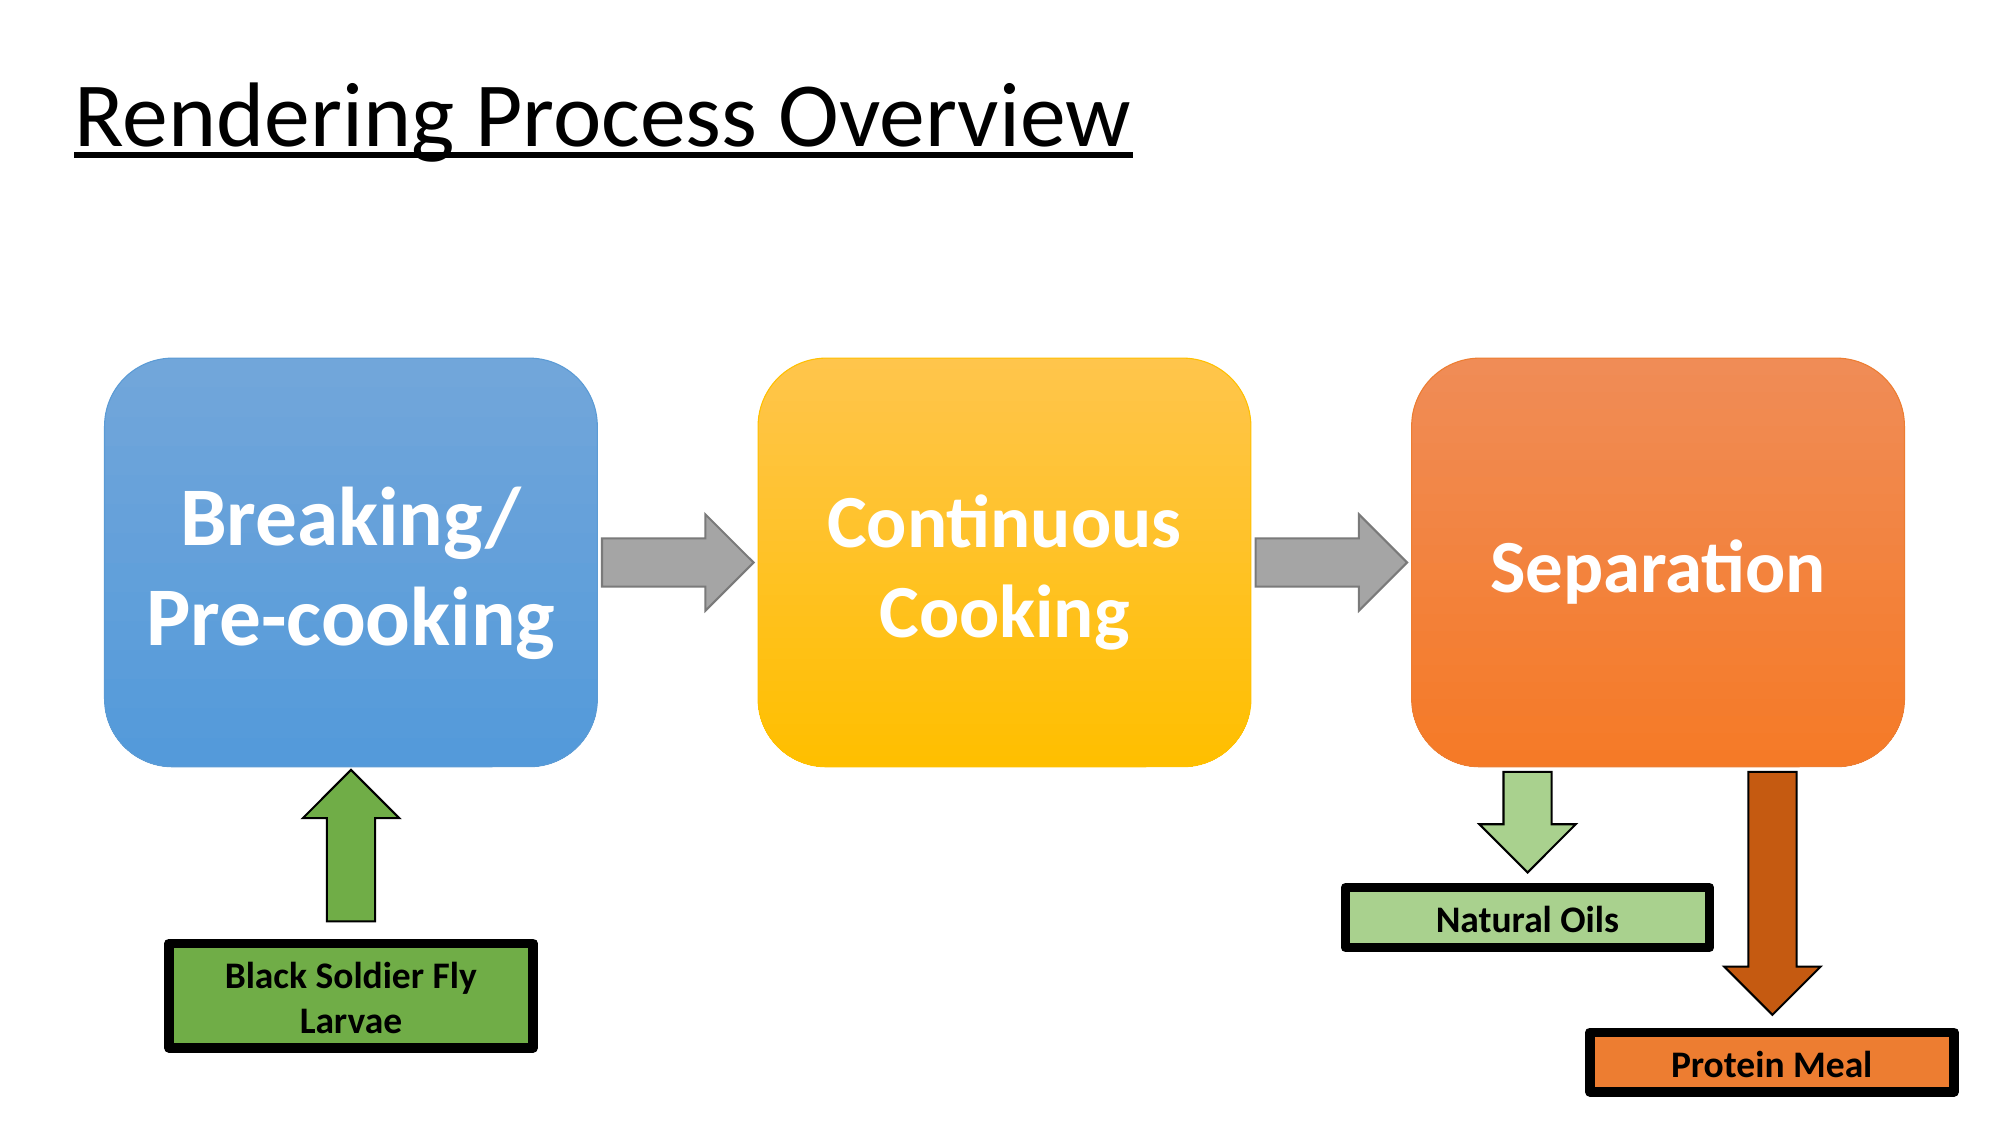

# Rendering Process Overview
Breaking/
Pre-cooking
Continuous Cooking
Separation

Natural Oils
Black Soldier Fly Larvae
Protein Meal